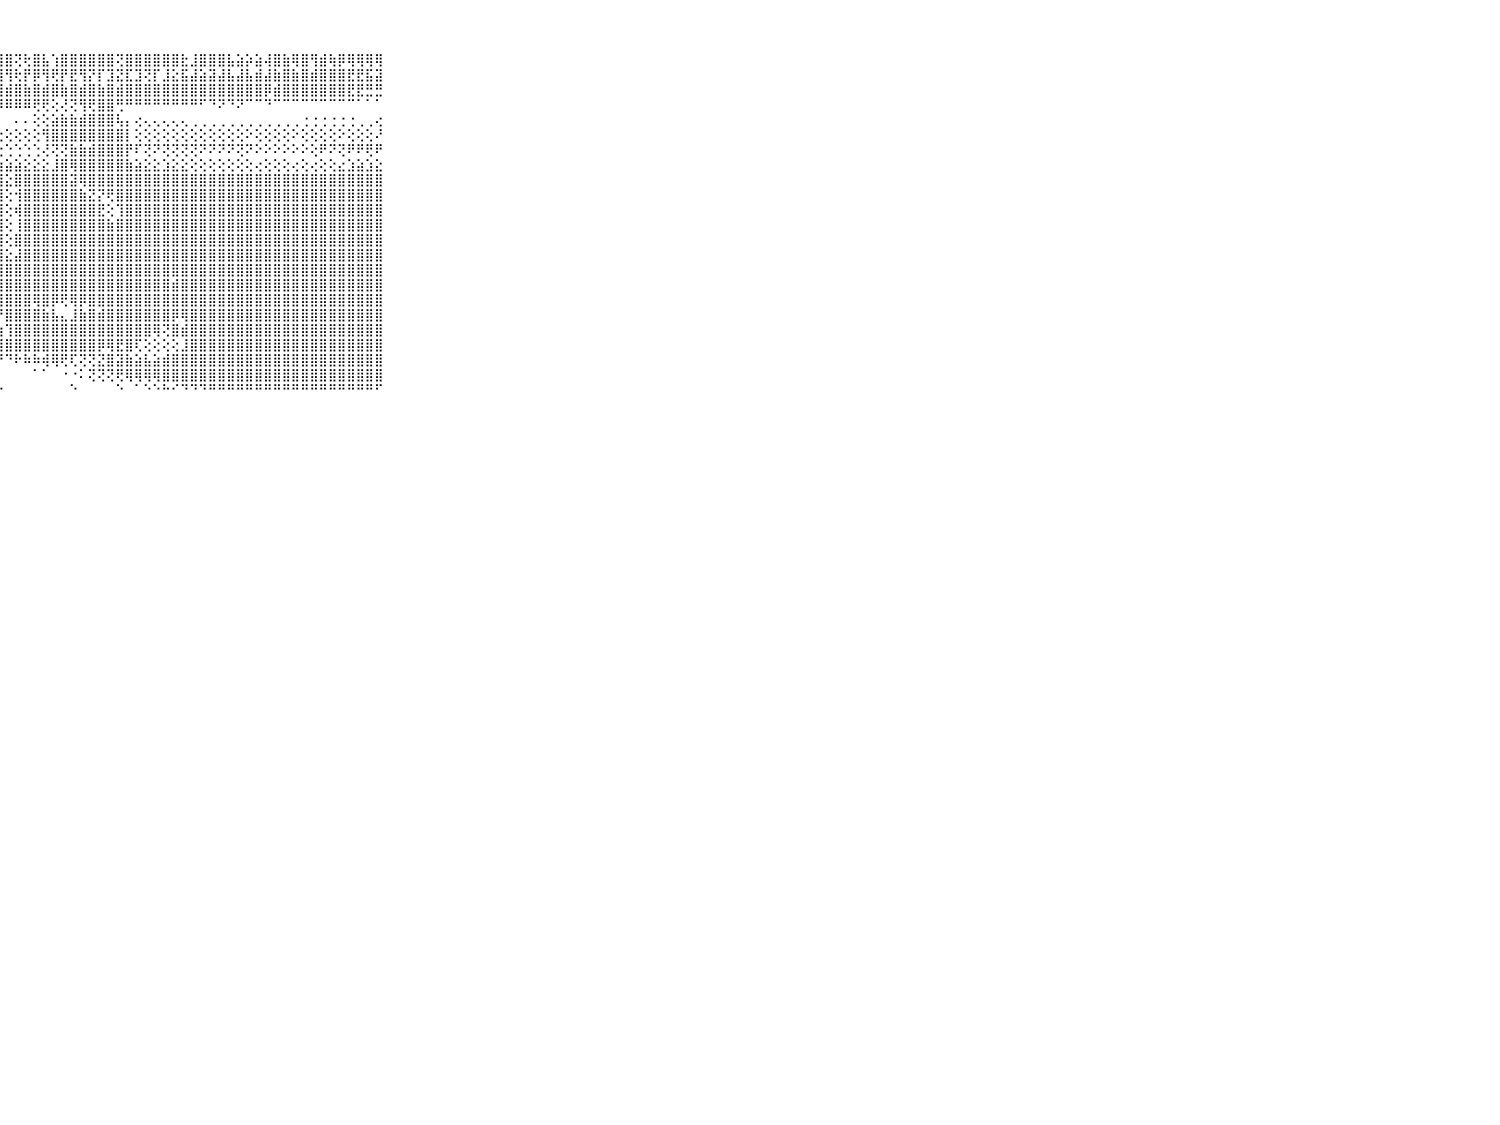

⠀⠀⠀⠀⠀⠀⠀⠀⠀⠀⠀⢕⢕⢕⢕⢕⣼⣿⣧⣧⢕⣼⣇⡕⢷⣿⡇⣾⣿⢝⢗⣿⣧⢱⣿⣿⣿⣿⣿⣿⢝⣿⣿⣿⣿⣿⣿⣗⣸⣿⣿⣿⣧⣵⡵⣵⢼⣿⣷⢿⣿⢻⣾⢷⡿⢿⢿⢿⢿⠀⠀⠀⠀⠀⠀⠀⠀⠀⠀⠀⠀
⠀⠀⠀⠀⠀⠀⠀⠀⠀⠀⠀⢱⣵⡵⡵⢵⢿⢿⢿⡿⡷⡿⣿⢳⢺⡟⡗⢿⢻⢗⡟⡿⢻⢟⡟⣟⢻⡝⡏⣹⣝⣏⣹⢝⡏⣸⣕⣯⣼⣵⣽⣼⣧⣼⣧⣾⣼⣷⣿⣷⣿⣾⣿⣿⣿⣟⣟⣯⣽⠀⠀⠀⠀⠀⠀⠀⠀⠀⠀⠀⠀
⠀⠀⠀⠀⠀⠀⠀⠀⠀⠀⠀⣸⣿⣷⣷⣵⣼⣮⣿⣿⣷⣷⣿⣼⣼⣷⣿⣿⣾⣿⣷⣿⣾⣿⣷⣿⣾⣿⣷⣿⣾⣿⣿⣿⣿⣿⣿⣿⣿⣿⣿⣿⣿⣿⣿⣿⡿⣾⣿⣿⣿⣿⣿⣿⣿⣟⣟⣛⣛⠀⠀⠀⠀⠀⠀⠀⠀⠀⠀⠀⠀
⠀⠀⠀⠀⠀⠀⠀⠀⠀⠀⠀⠿⠿⠿⠿⠿⠿⠿⠿⠿⠿⠿⠿⠿⠿⠿⠿⠿⠿⠿⠿⢟⢟⢕⢜⢝⢻⢟⣿⣿⢛⠛⠛⠛⠛⠛⠛⠛⠛⠋⠙⠝⠙⠝⠉⠉⠙⠉⠉⠉⠉⠉⠉⠉⠉⠉⠁⠁⠁⠀⠀⠀⠀⠀⠀⠀⠀⠀⠀⠀⠀
⠀⠀⠀⠀⠀⠀⠀⠀⠀⠀⠀⢄⢄⢄⢄⢄⢄⢄⢄⠄⢄⢄⠄⠄⠄⠄⠄⠀⠀⠄⠄⢕⢕⣵⣷⣷⣾⣿⣿⣿⢧⡄⢔⢄⢄⢄⢄⢄⢀⢀⢀⢀⢀⢀⢀⢀⢀⢀⢀⢀⢐⢐⢐⢐⢐⢐⢀⢀⢔⠀⠀⠀⠀⠀⠀⠀⠀⠀⠀⠀⠀
⠀⠀⠀⠀⠀⠀⠀⠀⠀⠀⠀⢕⢕⢕⢕⢕⢕⢕⢕⢕⢕⢕⢕⢕⢕⢕⢕⢕⢕⢕⢕⢕⢻⣿⣿⣿⣿⣿⣿⣿⣿⡇⢕⢕⢕⢕⢕⢕⢕⢕⢕⢕⢕⢕⠕⢕⢕⢕⢕⠕⢕⢕⢕⢕⠕⢕⢕⢕⠜⠀⠀⠀⠀⠀⠀⠀⠀⠀⠀⠀⠀
⠀⠀⠀⠀⠀⠀⠀⠀⠀⠀⠀⢅⢅⢅⢕⢕⢑⢕⢑⢑⢑⢑⢑⢑⢑⢑⢑⢑⢑⢑⢑⢑⢜⢝⢝⣷⣷⣾⣿⣿⣿⡟⠏⢝⠝⢝⢝⢝⢝⠝⠝⠝⠝⢝⠝⠕⠕⠕⠕⠕⠕⢕⠟⠝⢝⠟⠟⢟⠟⠀⠀⠀⠀⠀⠀⠀⠀⠀⠀⠀⠀
⠀⠀⠀⠀⠀⠀⠀⠀⠀⠀⠀⣷⣷⣷⣧⣵⣵⣵⣵⣵⣵⣵⣵⣵⣵⣵⣵⣵⣵⣵⣕⣕⣕⣸⣿⢿⣿⣿⣿⣿⣿⣷⣵⣕⣕⣱⣕⣕⢕⢕⢕⢕⢕⢕⢕⢔⢕⢕⢕⢔⢕⢔⢕⢕⣔⣱⣵⣱⣕⠀⠀⠀⠀⠀⠀⠀⠀⠀⠀⠀⠀
⠀⠀⠀⠀⠀⠀⠀⠀⠀⠀⠀⣿⣿⣿⣿⣿⣿⣿⣿⣿⡇⢕⣿⣿⣿⣿⣿⣿⣕⣿⣿⣿⣿⣿⣿⣽⢿⣿⣿⣿⣿⣿⣿⣿⣿⣿⣿⣿⣿⣿⣿⣿⣿⣿⣿⣿⣿⣿⣿⣿⣿⣿⣿⣿⣿⣿⣿⣿⣿⠀⠀⠀⠀⠀⠀⠀⠀⠀⠀⠀⠀
⠀⠀⠀⠀⠀⠀⠀⠀⠀⠀⠀⣿⣿⣿⣿⣿⣿⣿⣿⣿⡇⢕⣿⣿⣿⣿⣿⣿⢕⢺⣿⣿⣿⣿⣿⣿⣷⣝⡝⢟⣿⣿⣿⣿⣿⣿⣿⣿⣿⣿⣿⣿⣿⣿⣿⣿⣿⣿⣿⣿⣿⣿⣿⣿⣿⣿⣿⣿⣿⠀⠀⠀⠀⠀⠀⠀⠀⠀⠀⠀⠀
⠀⠀⠀⠀⠀⠀⠀⠀⠀⠀⠀⣿⣿⣿⣿⣿⣿⣿⣿⣿⡇⢕⣿⣿⣿⣿⣿⣿⢕⢾⣿⣿⣿⣿⣿⣿⣿⣿⣟⢕⢹⣿⣿⣿⣿⣿⣿⣿⣿⣿⣿⣿⣿⣿⣿⣿⣿⣿⣿⣿⣿⣿⣿⣿⣿⣿⣿⣿⣿⠀⠀⠀⠀⠀⠀⠀⠀⠀⠀⠀⠀
⠀⠀⠀⠀⠀⠀⠀⠀⠀⠀⠀⣿⣿⣿⣿⣿⣿⣿⣿⣿⡇⢕⣿⣿⣿⣿⣿⣿⢕⢸⣿⣿⣿⣿⣿⣿⣿⣿⣿⣷⣿⣿⣿⣿⣿⣿⣿⣿⣿⣿⣿⣿⣿⣿⣿⣿⣿⣿⣿⣿⣿⣿⣿⣿⣿⣿⣿⣿⣿⠀⠀⠀⠀⠀⠀⠀⠀⠀⠀⠀⠀
⠀⠀⠀⠀⠀⠀⠀⠀⠀⠀⠀⣿⣿⣿⣿⣿⣿⣿⣿⣿⡇⢱⣿⣿⣿⣿⣿⣿⢕⣿⣿⣿⣿⣿⣿⣿⣿⣿⣿⣿⣿⣿⣿⣿⣿⣿⣿⣿⣿⣿⣿⣿⣿⣿⣿⣿⣿⣿⣿⣿⣿⣿⣿⣿⣿⣿⣿⣿⣿⠀⠀⠀⠀⠀⠀⠀⠀⠀⠀⠀⠀
⠀⠀⠀⠀⠀⠀⠀⠀⠀⠀⠀⣿⣿⣿⣿⣿⣿⣿⣿⣿⣧⣼⣿⣿⣿⣿⣿⣿⣕⣼⣿⣿⣿⣿⣿⣿⣿⣿⣿⣿⣿⣿⣿⣿⣿⣿⣿⣿⣿⣿⣿⣿⣿⣿⣿⣿⣿⣿⣿⣿⣿⣿⣿⣿⣿⣿⣿⣿⣿⠀⠀⠀⠀⠀⠀⠀⠀⠀⠀⠀⠀
⠀⠀⠀⠀⠀⠀⠀⠀⠀⠀⠀⣿⣿⣿⣿⣿⣿⣿⣿⣿⣿⣿⣿⣿⣿⣿⣿⣿⣿⣿⣿⣿⣿⣿⣿⣿⣿⣿⣿⣿⣿⣿⣿⣿⣿⣿⣿⣿⣿⣿⣿⣿⣿⣿⣿⣿⣿⣿⣿⣿⣿⣿⣿⣿⣿⣿⣿⣿⣿⠀⠀⠀⠀⠀⠀⠀⠀⠀⠀⠀⠀
⠀⠀⠀⠀⠀⠀⠀⠀⠀⠀⠀⢿⢿⢿⣿⣿⣿⣿⣿⣿⣿⣿⣿⣿⣿⣿⣿⣿⣿⣿⣿⣿⣿⣿⣿⣿⣿⣿⣿⣿⣿⣿⣿⣿⣿⣿⣾⣿⣿⣿⣿⣿⣿⣿⣿⣿⣿⣿⣿⣿⣿⣿⣿⣿⣿⣿⣿⣿⣿⠀⠀⠀⠀⠀⠀⠀⠀⠀⠀⠀⠀
⠀⠀⠀⠀⠀⠀⠀⠀⠀⠀⠀⢕⢕⢕⠕⠕⠕⢕⢜⢺⢿⡿⢟⢕⢕⢜⢝⣿⣿⣿⣿⢿⣿⡿⢟⢿⡿⣿⣿⣿⣿⣿⣿⣿⣿⣿⣿⣿⣿⣿⣿⣿⣿⣿⣿⣿⣿⣿⣿⣿⣿⣿⣿⣿⣿⣿⣿⣿⣿⠀⠀⠀⠀⠀⠀⠀⠀⠀⠀⠀⠀
⠀⠀⠀⠀⠀⠀⠀⠀⠀⠀⠀⢕⢕⢕⢐⠐⠀⠄⠄⢄⢀⢁⢁⠁⠑⠜⠑⠝⣿⣿⣿⣿⣷⣧⣄⣸⣷⣿⣾⣿⣿⣿⣿⣿⣿⣿⡿⢿⣿⣿⣿⣿⣿⣿⣿⣿⣿⣿⣿⣿⣿⣿⣿⣿⣿⣿⣿⣿⣿⠀⠀⠀⠀⠀⠀⠀⠀⠀⠀⠀⠀
⠀⠀⠀⠀⠀⠀⠀⠀⠀⠀⠀⢕⢕⢕⢕⢕⢔⢔⢕⢕⣿⡇⢕⢅⢑⢑⢕⢴⢹⣿⣿⣿⣿⣿⣿⣿⣿⣿⣿⣿⣿⣿⣿⣿⢿⢝⣿⣾⣿⣿⣿⣿⣿⣿⣿⣿⣿⣿⣿⣿⣿⣿⣿⣿⣿⣿⣿⣿⣿⠀⠀⠀⠀⠀⠀⠀⠀⠀⠀⠀⠀
⠀⠀⠀⠀⠀⠀⠀⠀⠀⠀⠀⠉⠑⠕⠕⠕⠑⠑⠕⠕⠻⢇⢕⢕⢕⢕⢕⢸⣿⣿⣿⣿⣿⣿⣿⣿⣿⣿⡿⢿⣟⣿⢏⢕⢕⢕⢕⣸⣿⣿⣿⣿⣿⣿⣿⣿⣿⣿⣿⣿⣿⣿⣿⣿⣿⣿⣿⣿⣿⠀⠀⠀⠀⠀⠀⠀⠀⠀⠀⠀⠀
⠀⠀⠀⠀⠀⠀⠀⠀⠀⠀⠀⠀⠀⠀⠀⠀⠀⠑⠑⠐⠑⠕⠄⠕⠑⠅⠅⠘⠙⠗⠷⠷⢾⢿⢟⢏⢝⢝⣝⣿⣽⣷⣵⣧⣵⣾⣿⣿⣿⣿⣿⣿⣿⣿⣿⣿⣿⣿⣿⣿⣿⣿⣿⣿⣿⣿⣿⣿⣿⠀⠀⠀⠀⠀⠀⠀⠀⠀⠀⠀⠀
⠀⠀⠀⠀⠀⠀⠀⠀⠀⠀⠀⠀⠀⠀⠀⠀⢄⢄⢀⢀⢀⠀⠀⠀⠀⠁⠀⠀⠀⠀⠀⠁⠁⠀⠐⠐⠅⢝⢝⢝⢟⢿⢿⢿⢿⣿⣿⣿⣿⣿⣿⣿⣿⣿⣿⣿⣿⣿⣿⣿⣿⣿⣿⣿⣿⣿⣿⣿⣿⠀⠀⠀⠀⠀⠀⠀⠀⠀⠀⠀⠀
⠀⠀⠀⠀⠀⠀⠀⠀⠀⠀⠀⠀⠀⠀⠀⠀⠀⠀⠀⠀⠑⠑⠁⠁⠐⠐⠀⠐⠀⠀⠀⠀⠀⠀⠀⠑⠀⠀⠀⠀⠑⠀⠁⠑⠑⠓⠊⠙⠙⠙⠛⠛⠛⠛⠛⠛⠛⠛⠛⠛⠛⠛⠛⠛⠛⠛⠛⠛⠋⠀⠀⠀⠀⠀⠀⠀⠀⠀⠀⠀⠀